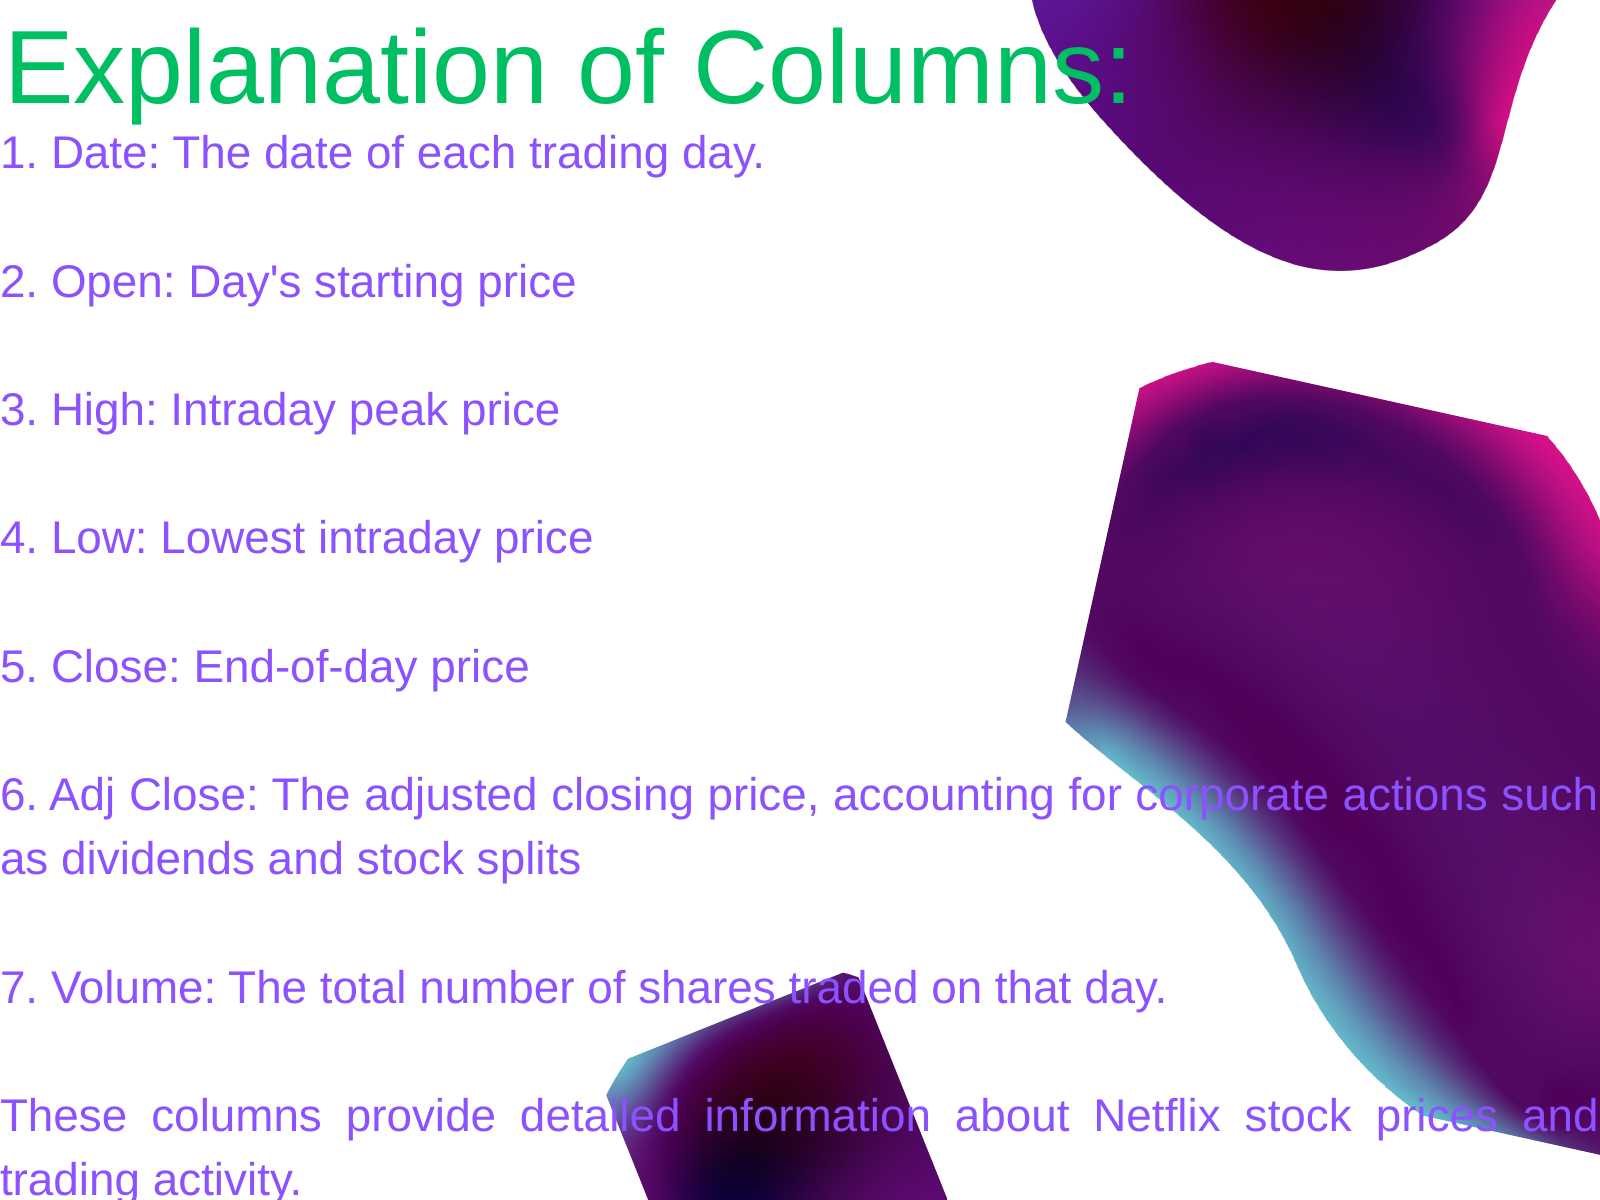

Explanation of Columns:

1. Date: The date of each trading day.

2. Open: Day's starting price

3. High: Intraday peak price

4. Low: Lowest intraday price

5. Close: End-of-day price

6. Adj Close: The adjusted closing price, accounting for corporate actions such as dividends and stock splits

7. Volume: The total number of shares traded on that day.

These columns provide detailed information about Netflix stock prices and trading activity.